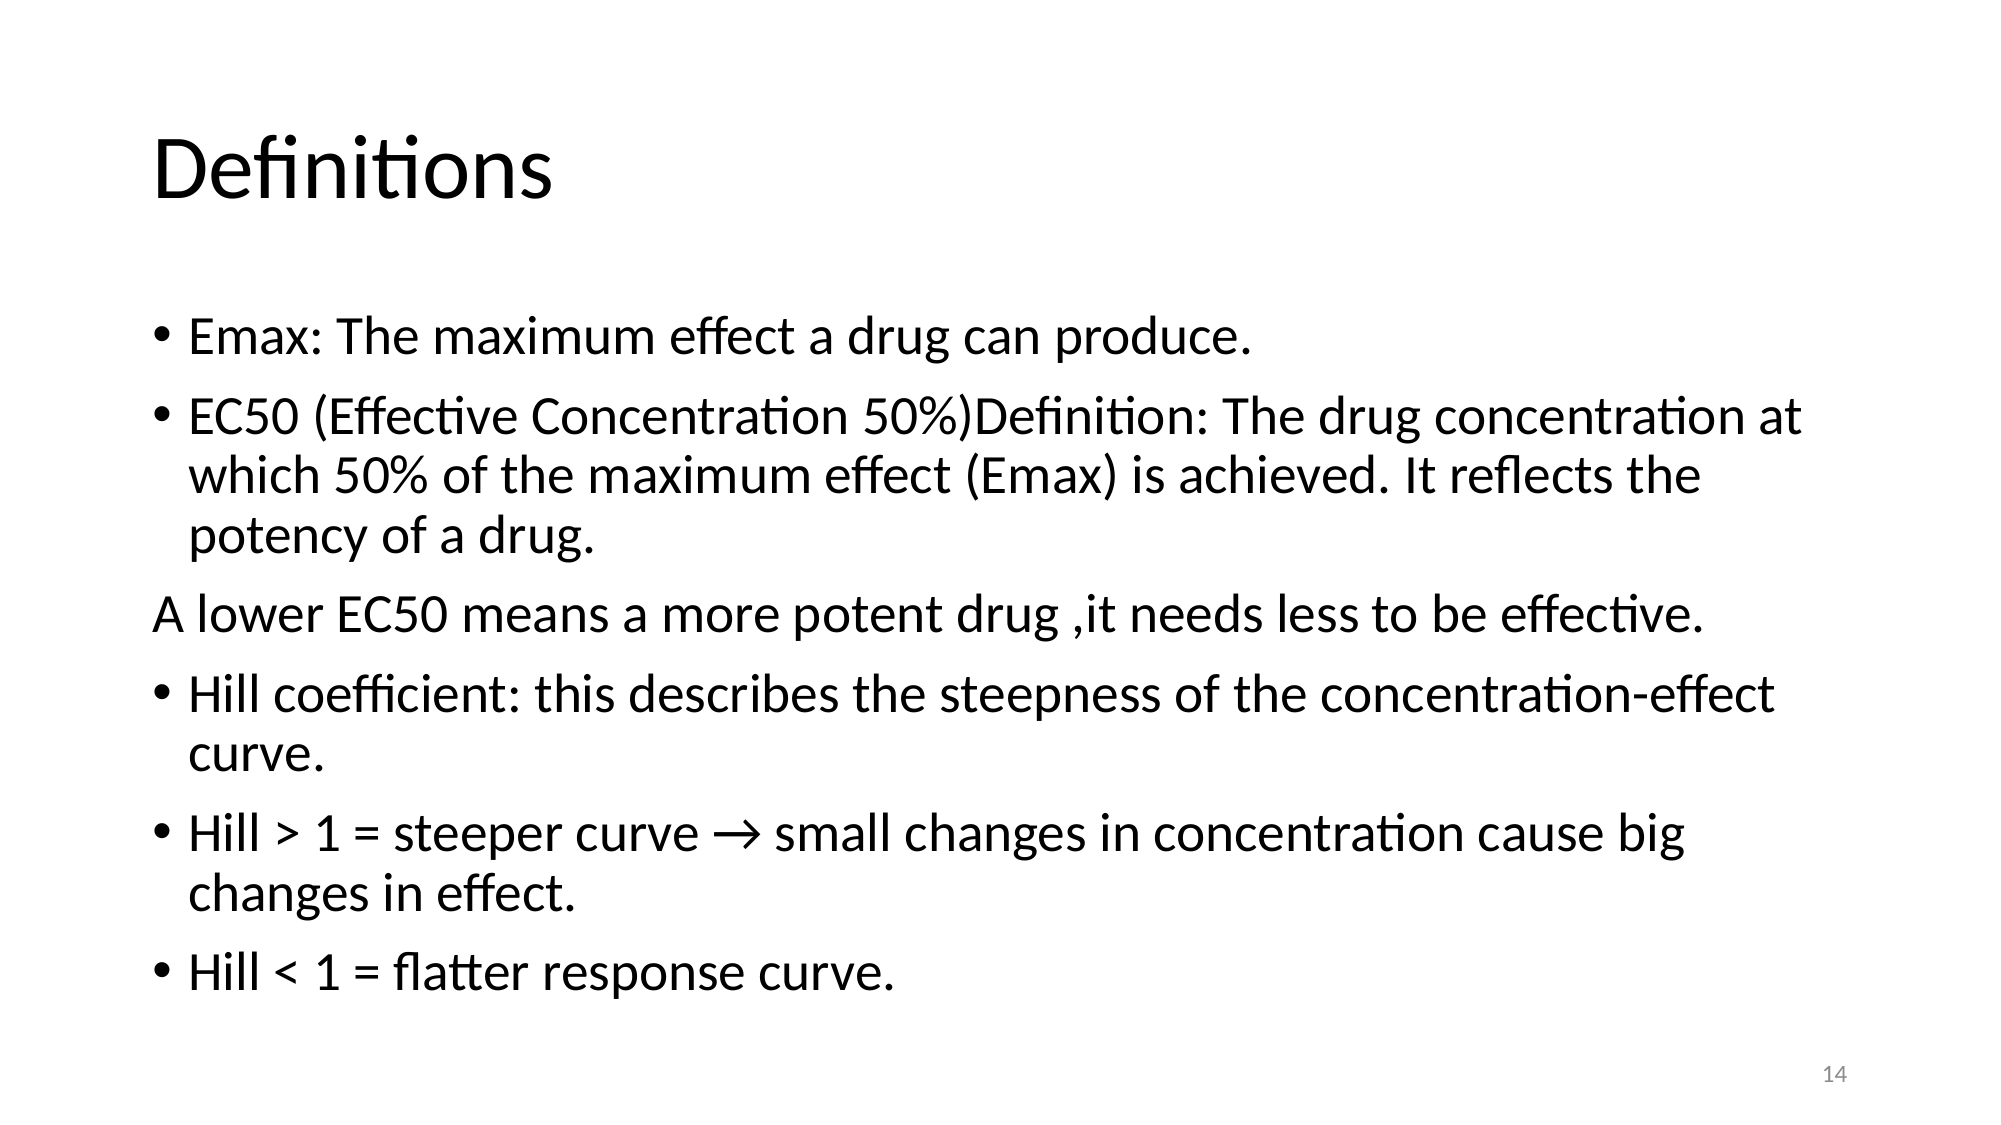

# Definitions
Emax: The maximum effect a drug can produce.
EC50 (Effective Concentration 50%)Definition: The drug concentration at which 50% of the maximum effect (Emax) is achieved. It reflects the potency of a drug.
A lower EC50 means a more potent drug ,it needs less to be effective.
Hill coefficient: this describes the steepness of the concentration-effect curve.
Hill > 1 = steeper curve → small changes in concentration cause big changes in effect.
Hill < 1 = flatter response curve.
14